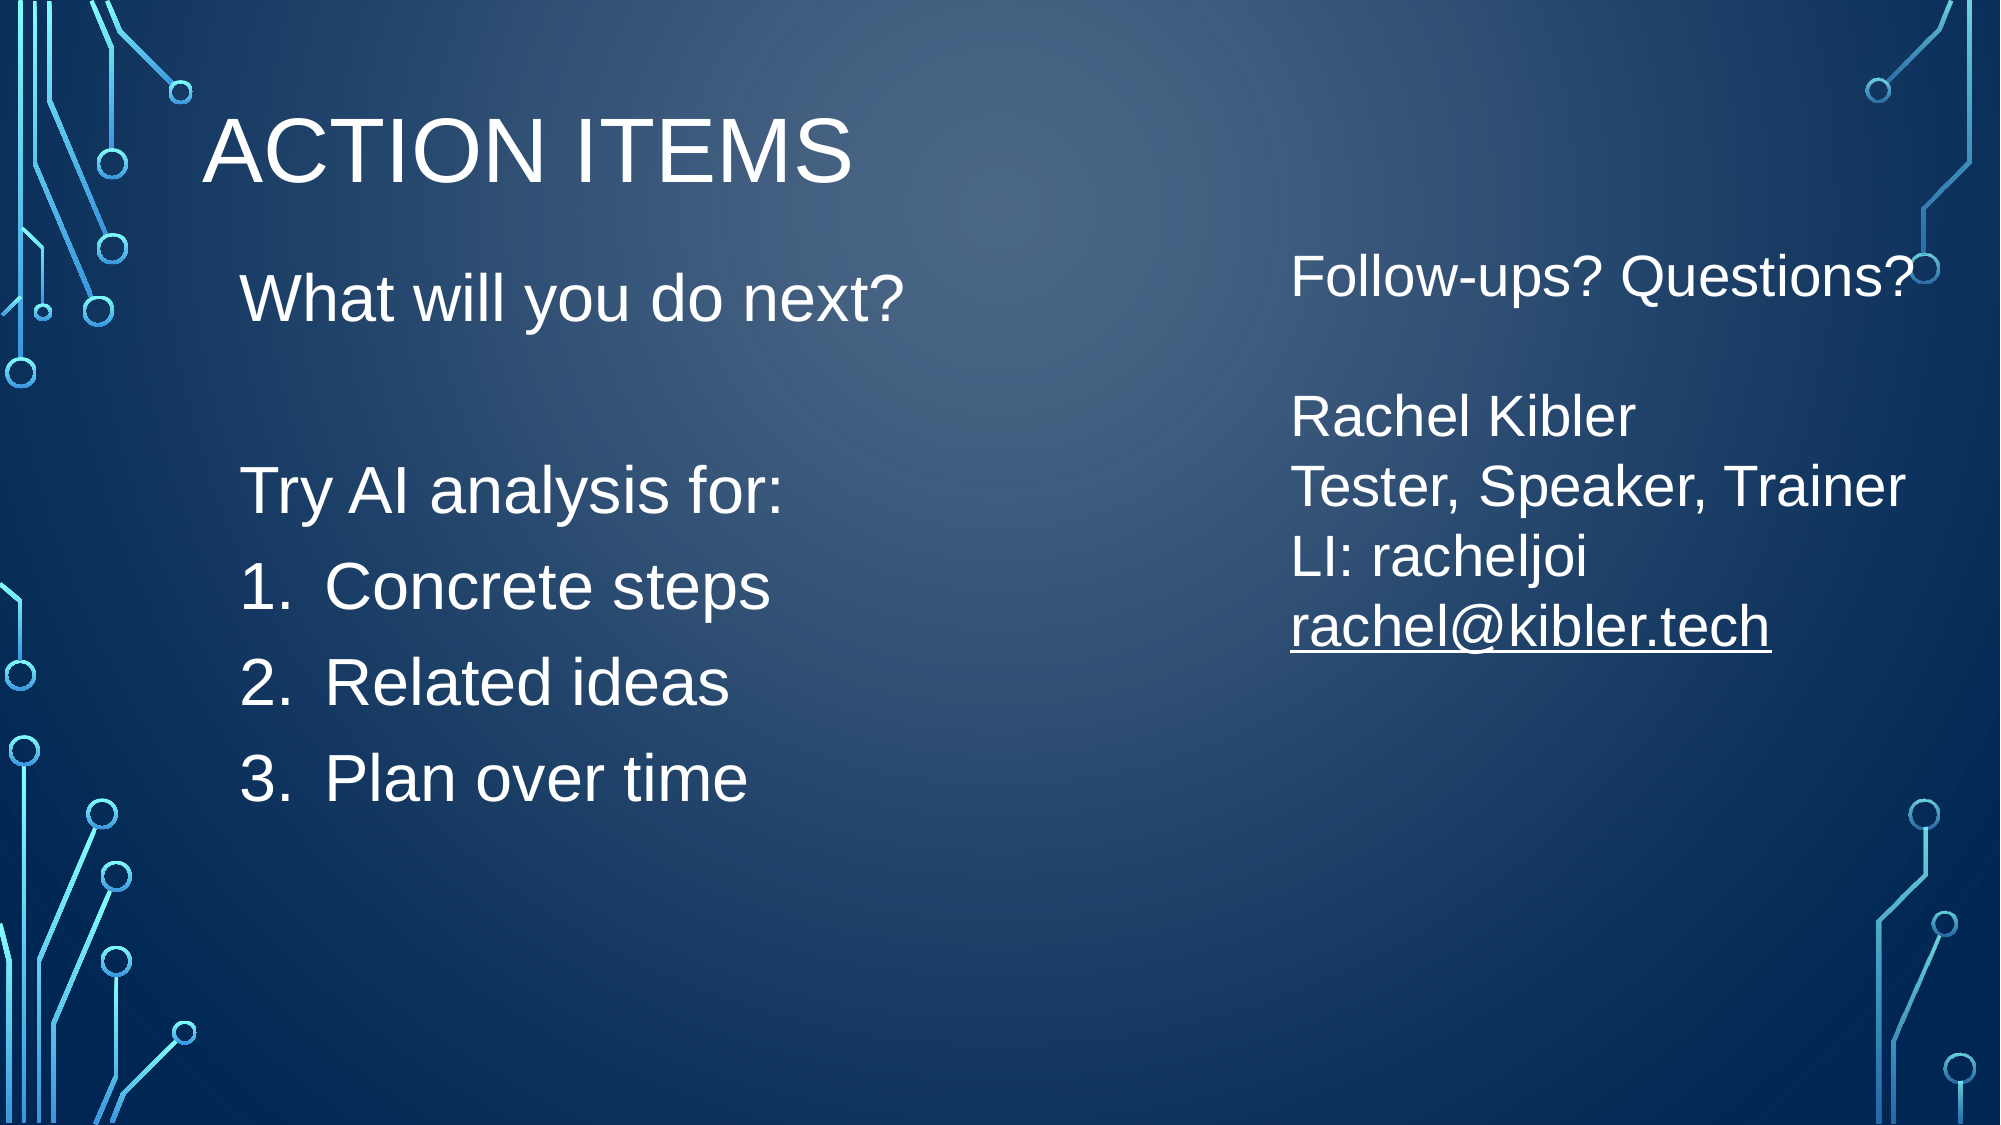

# ACTION ITEMS
What will you do next?

Try AI analysis for:
Concrete steps
Related ideas
Plan over time

Follow-ups? Questions?

Rachel Kibler
Tester, Speaker, Trainer
LI: racheljoi
rachel@kibler.tech